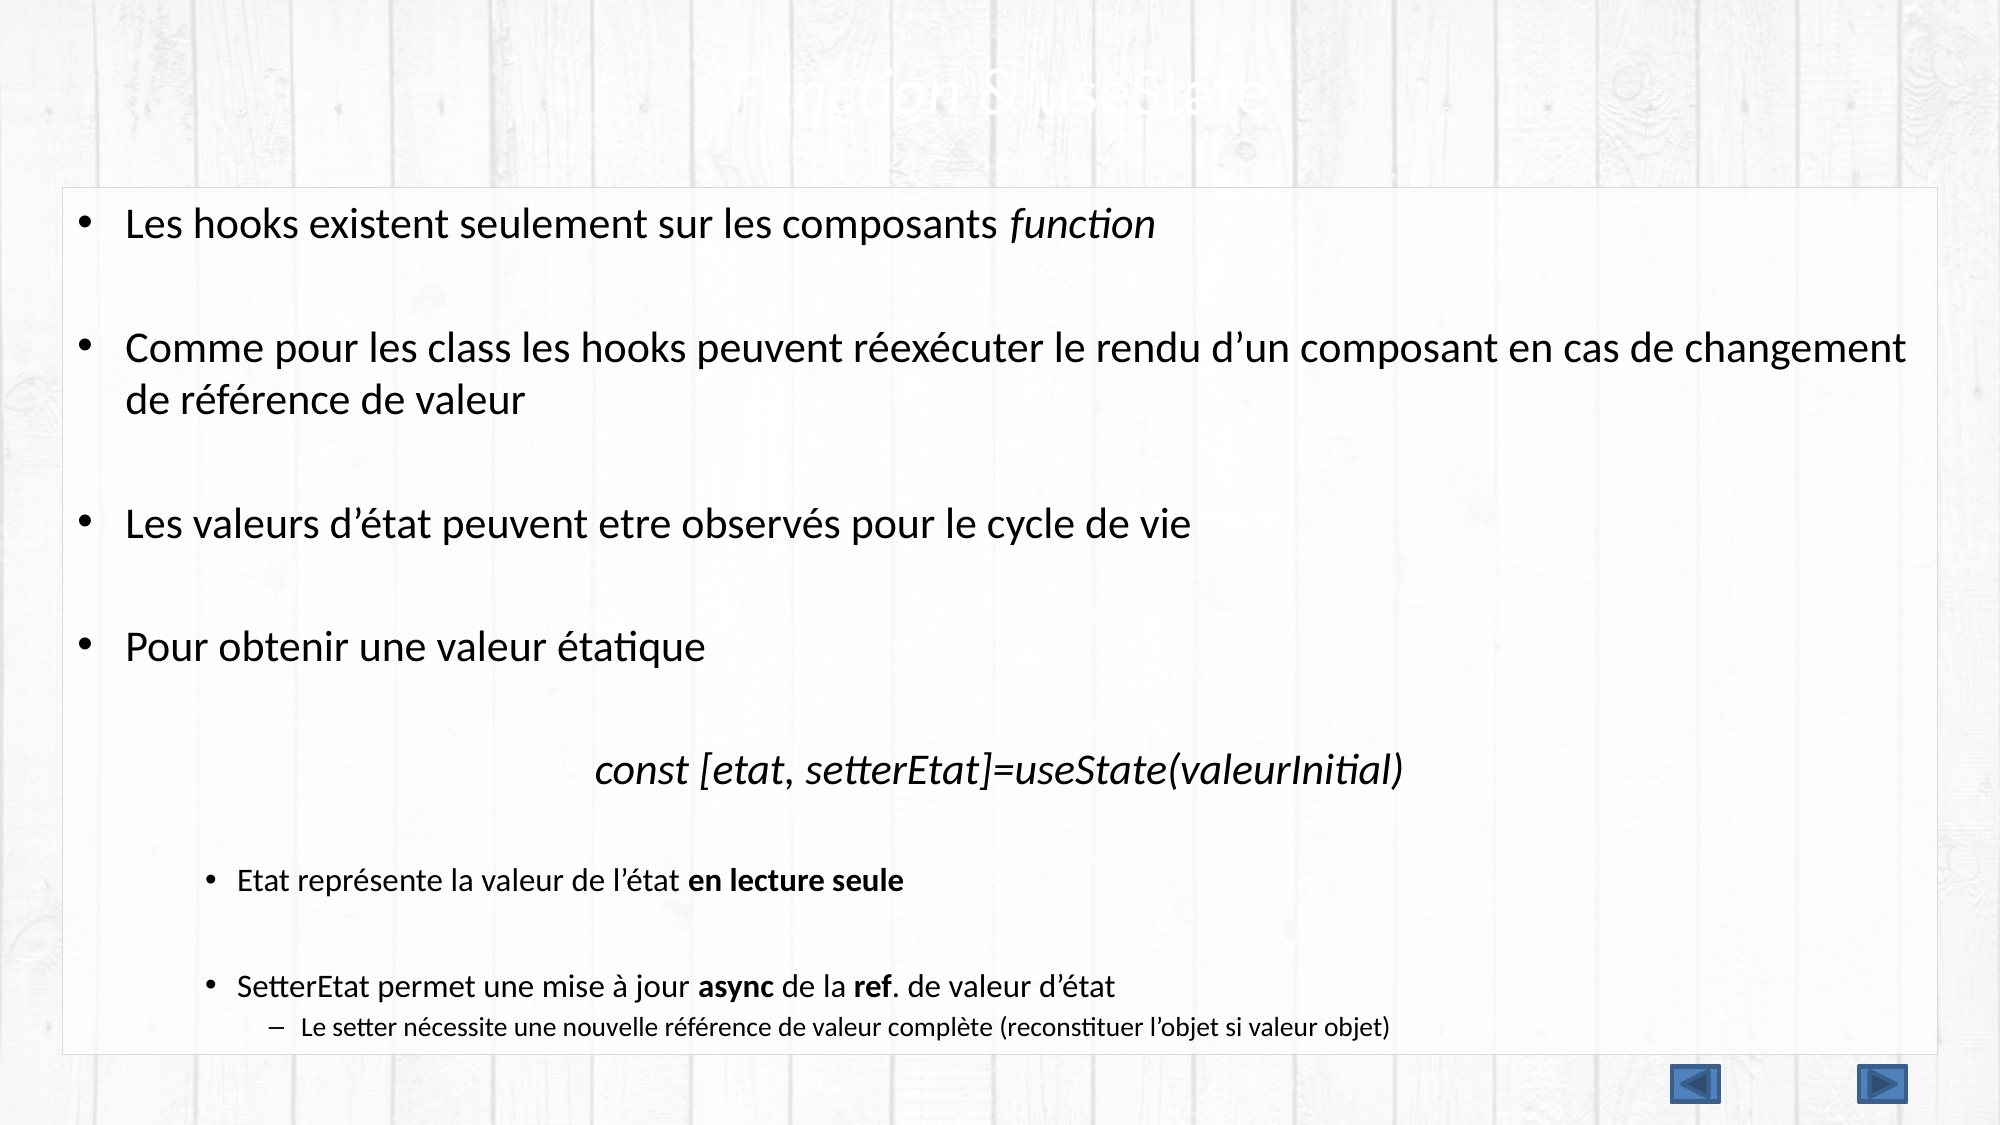

# Function & useState
Les hooks existent seulement sur les composants function

Comme pour les class les hooks peuvent réexécuter le rendu d’un composant en cas de changement de référence de valeur

Les valeurs d’état peuvent etre observés pour le cycle de vie

Pour obtenir une valeur étatique

const [etat, setterEtat]=useState(valeurInitial)

Etat représente la valeur de l’état en lecture seule

SetterEtat permet une mise à jour async de la ref. de valeur d’état
Le setter nécessite une nouvelle référence de valeur complète (reconstituer l’objet si valeur objet)